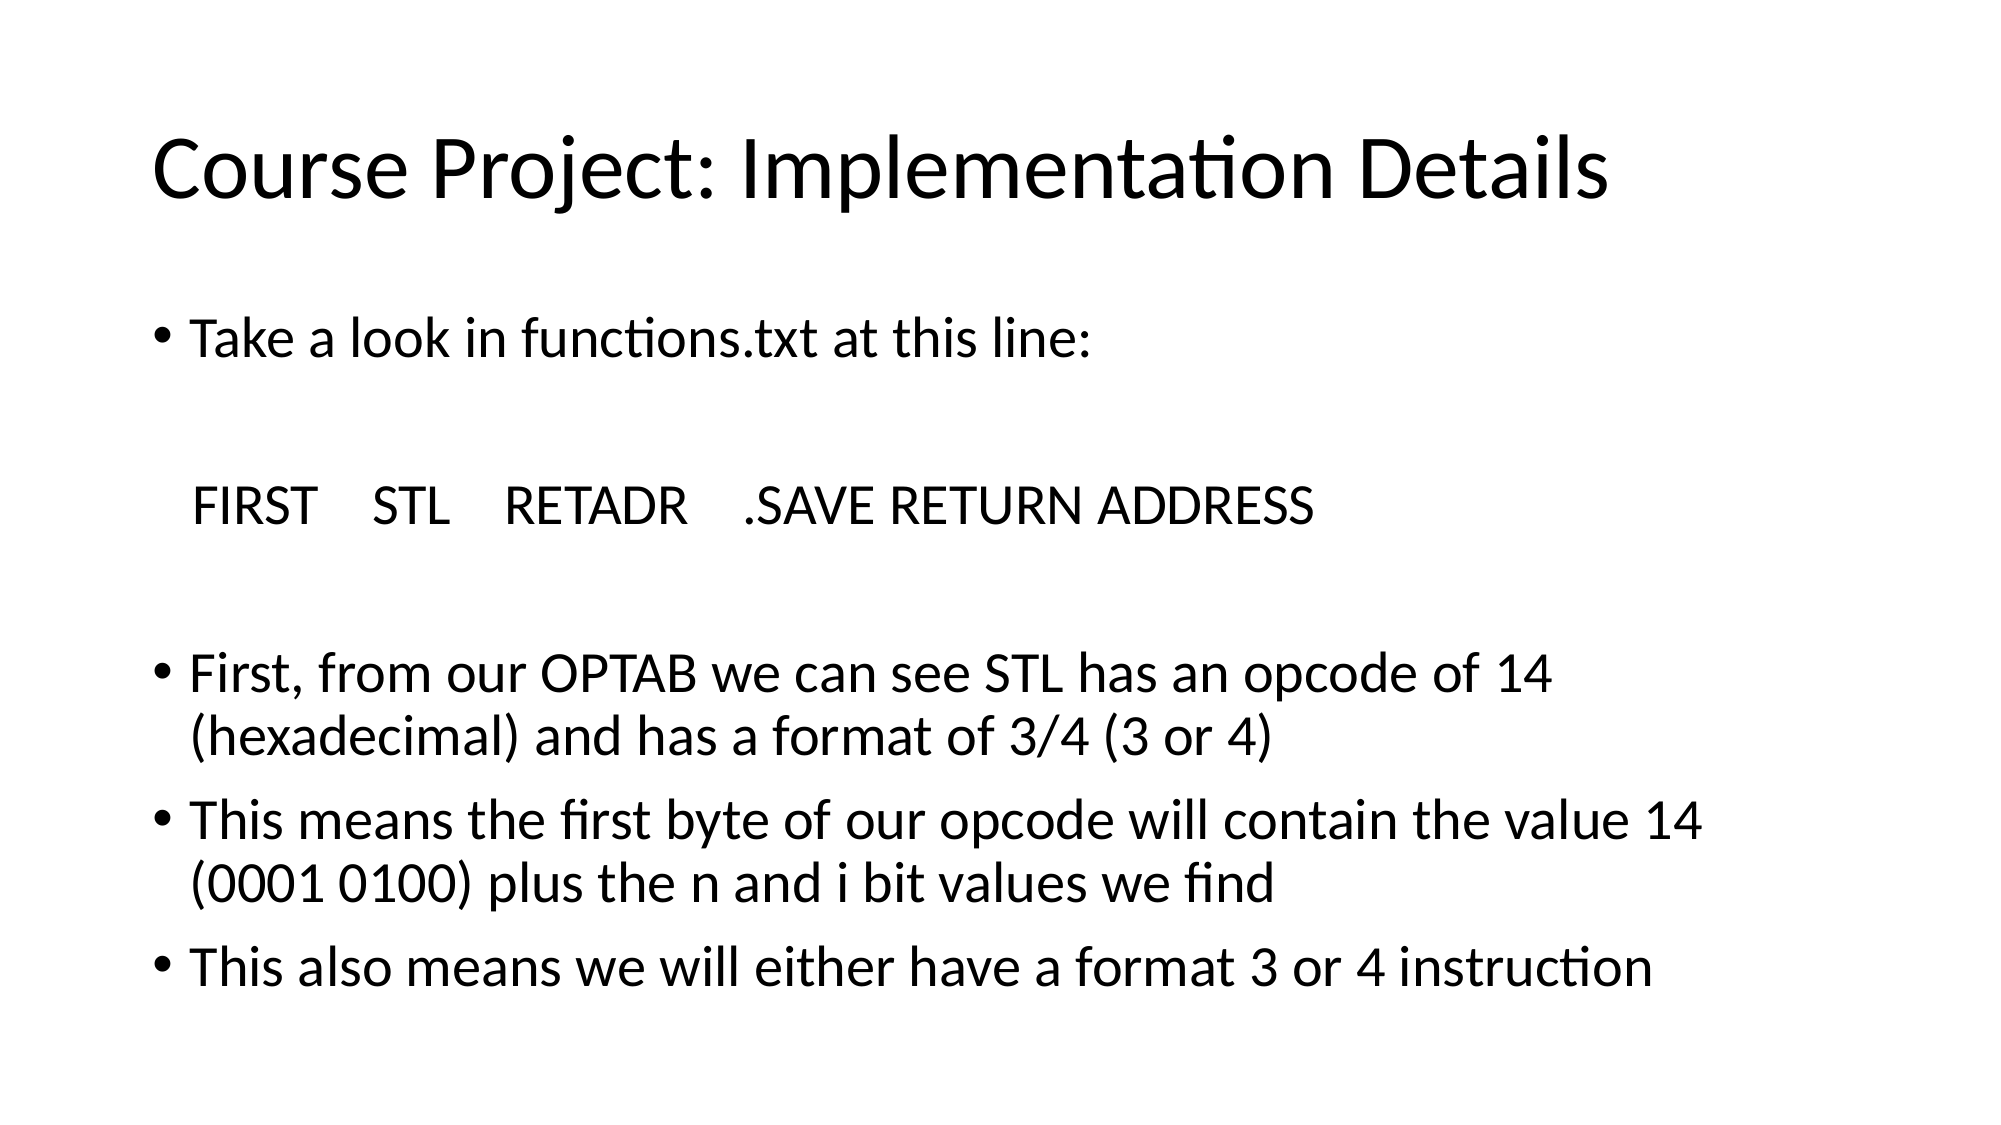

# Course Project: Implementation Details
Take a look in functions.txt at this line:

   FIRST    STL    RETADR    .SAVE RETURN ADDRESS

First, from our OPTAB we can see STL has an opcode of 14 (hexadecimal) and has a format of 3/4 (3 or 4)
This means the first byte of our opcode will contain the value 14 (0001 0100) plus the n and i bit values we find
This also means we will either have a format 3 or 4 instruction